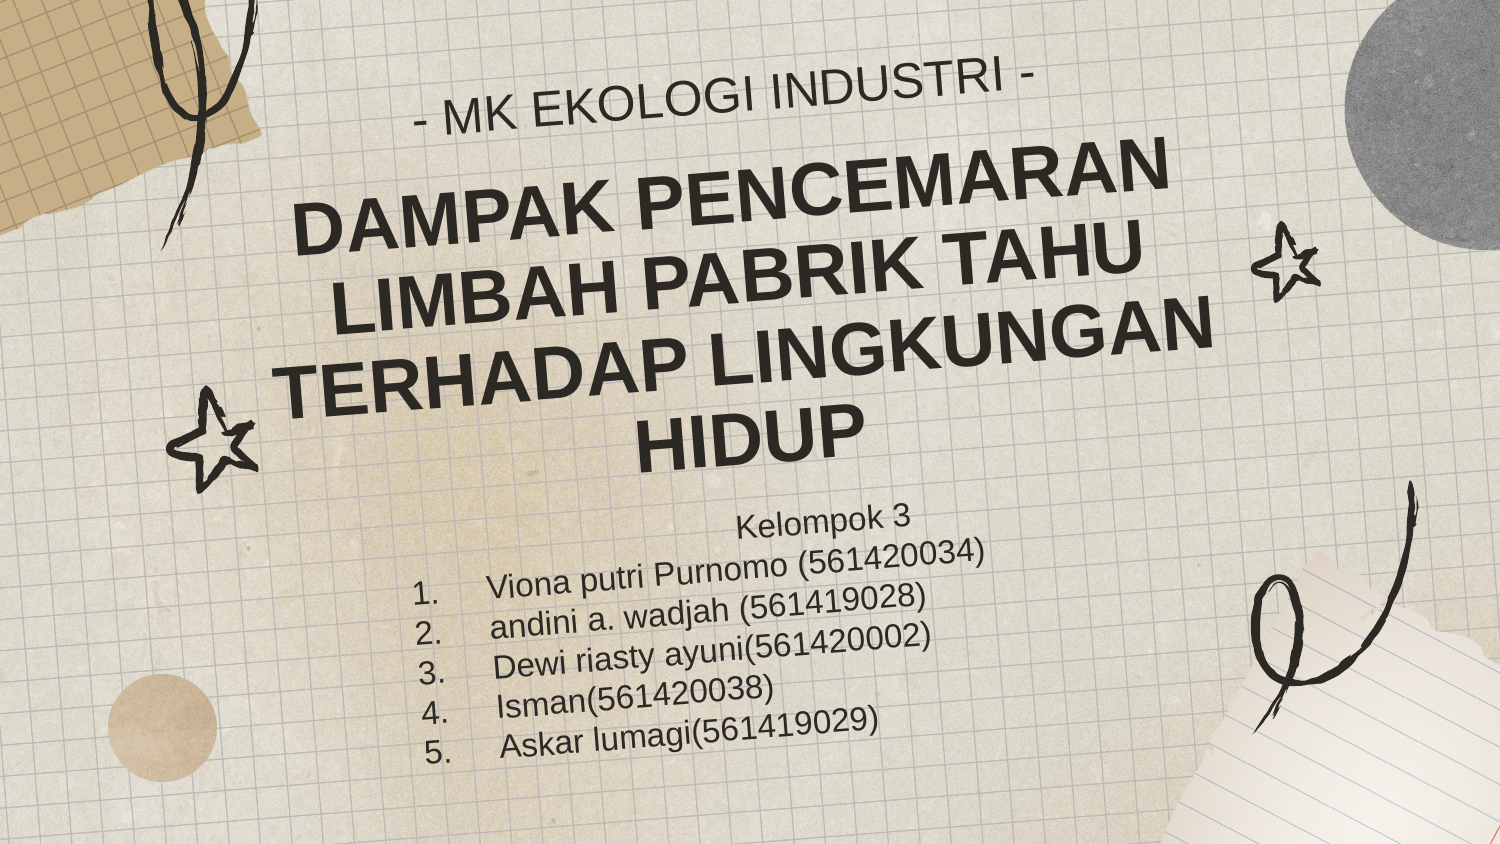

- MK EKOLOGI INDUSTRI -
# DAMPAK PENCEMARAN LIMBAH PABRIK TAHU TERHADAP LINGKUNGAN HIDUP

Kelompok 3
Viona putri Purnomo (561420034)
andini a. wadjah (561419028)
Dewi riasty ayuni(561420002)
Isman(561420038)
Askar lumagi(561419029)